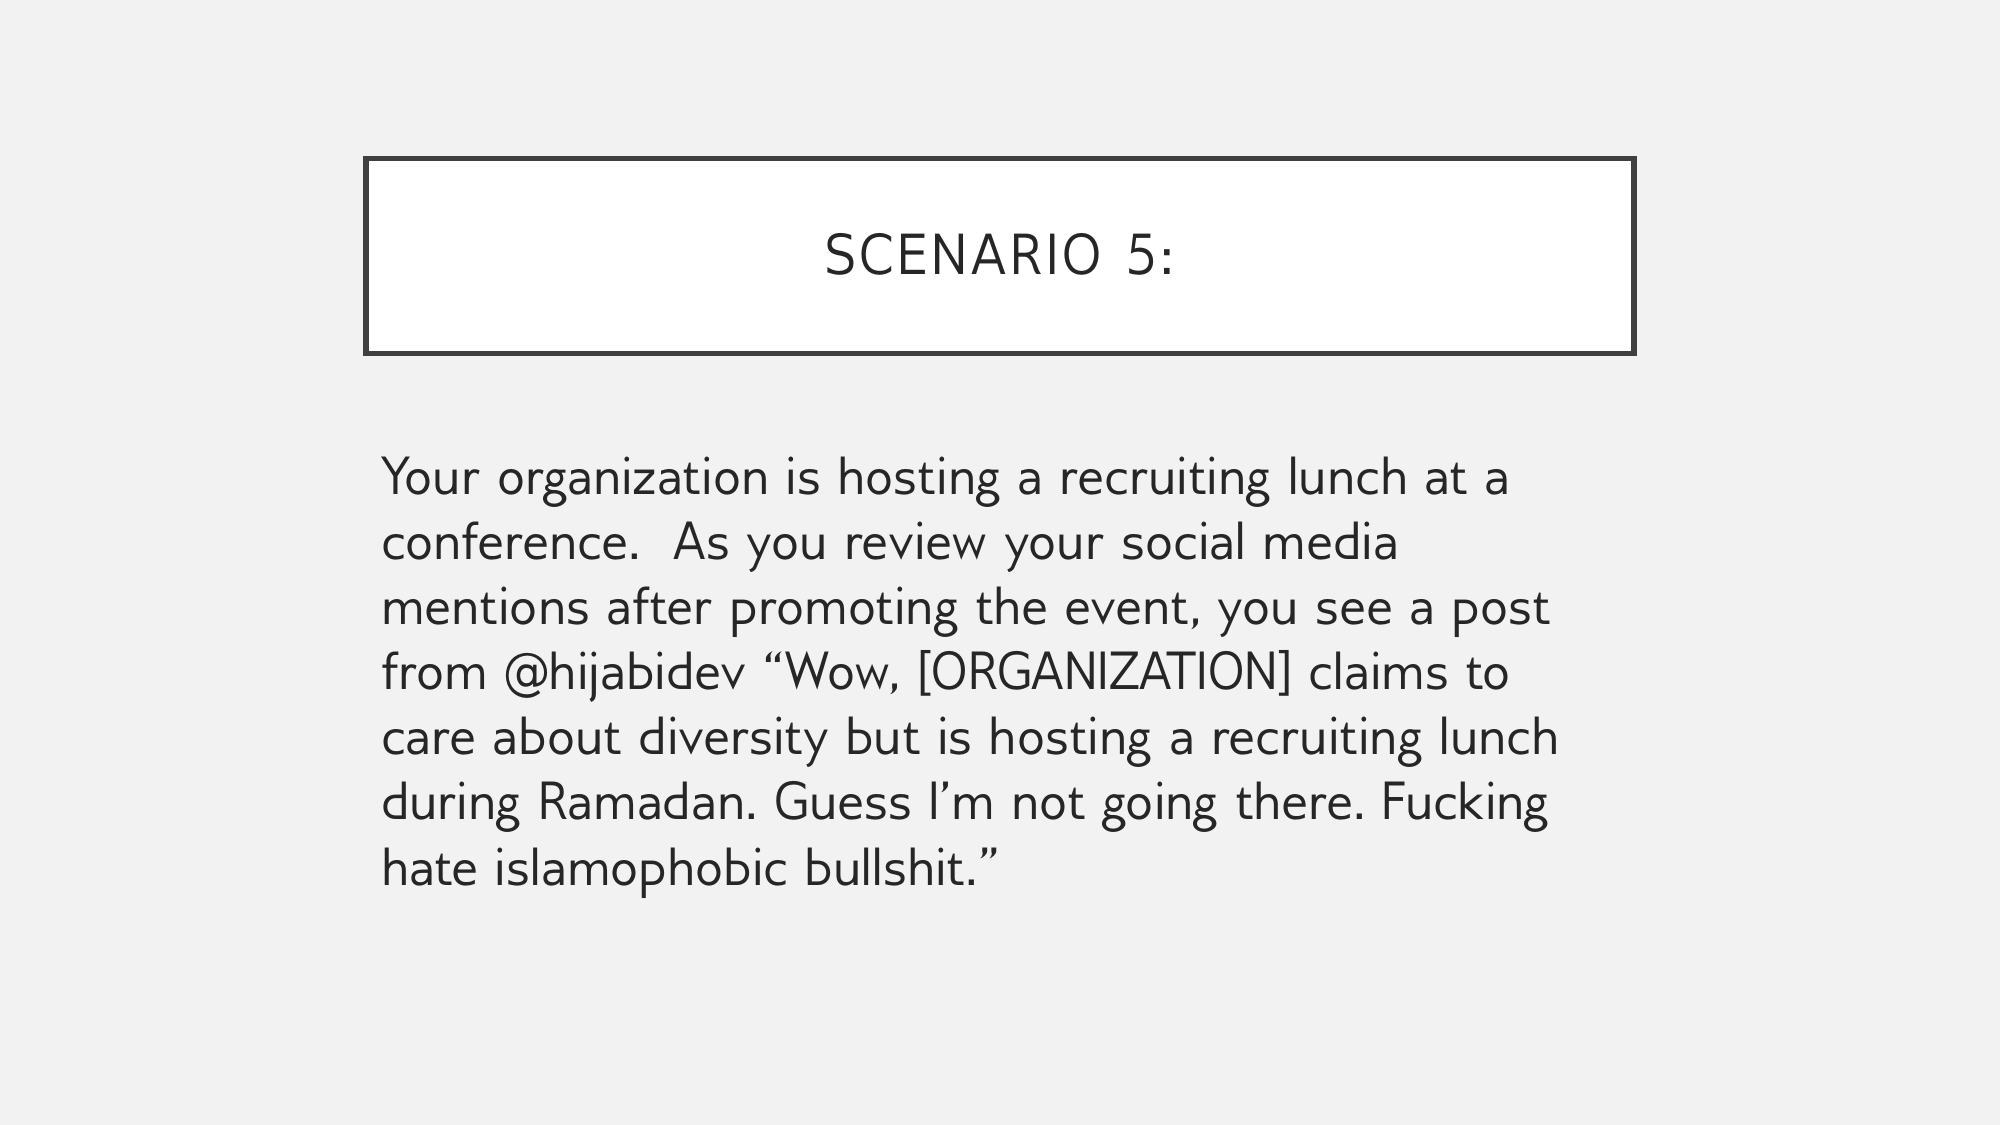

# Scenario 5:
Your organization is hosting a recruiting lunch at a conference.  As you review your social media mentions after promoting the event, you see a post from @hijabidev “Wow, [ORGANIZATION] claims to care about diversity but is hosting a recruiting lunch during Ramadan. Guess I’m not going there. Fucking hate islamophobic bullshit.”